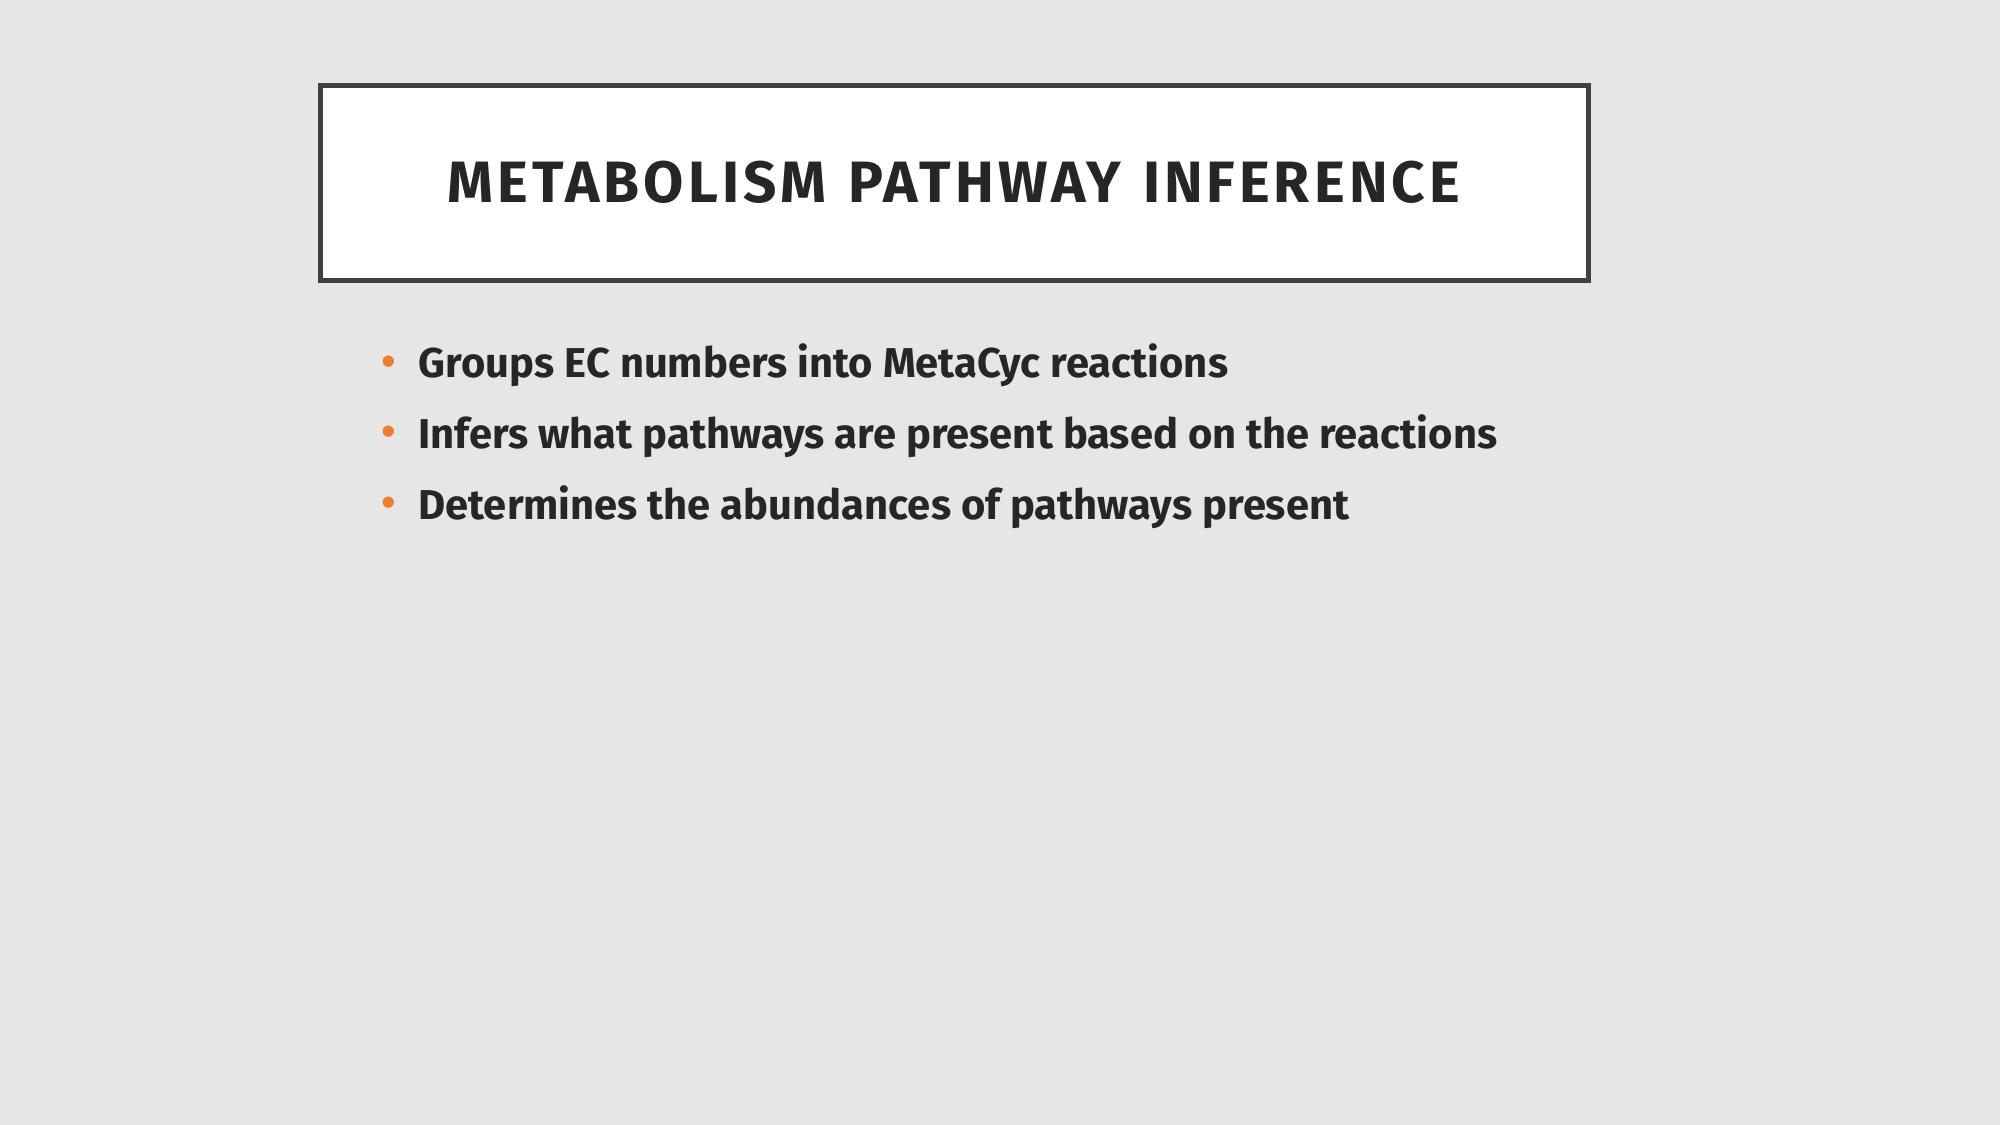

# Metabolism Pathway inference
Groups EC numbers into MetaCyc reactions
Infers what pathways are present based on the reactions
Determines the abundances of pathways present